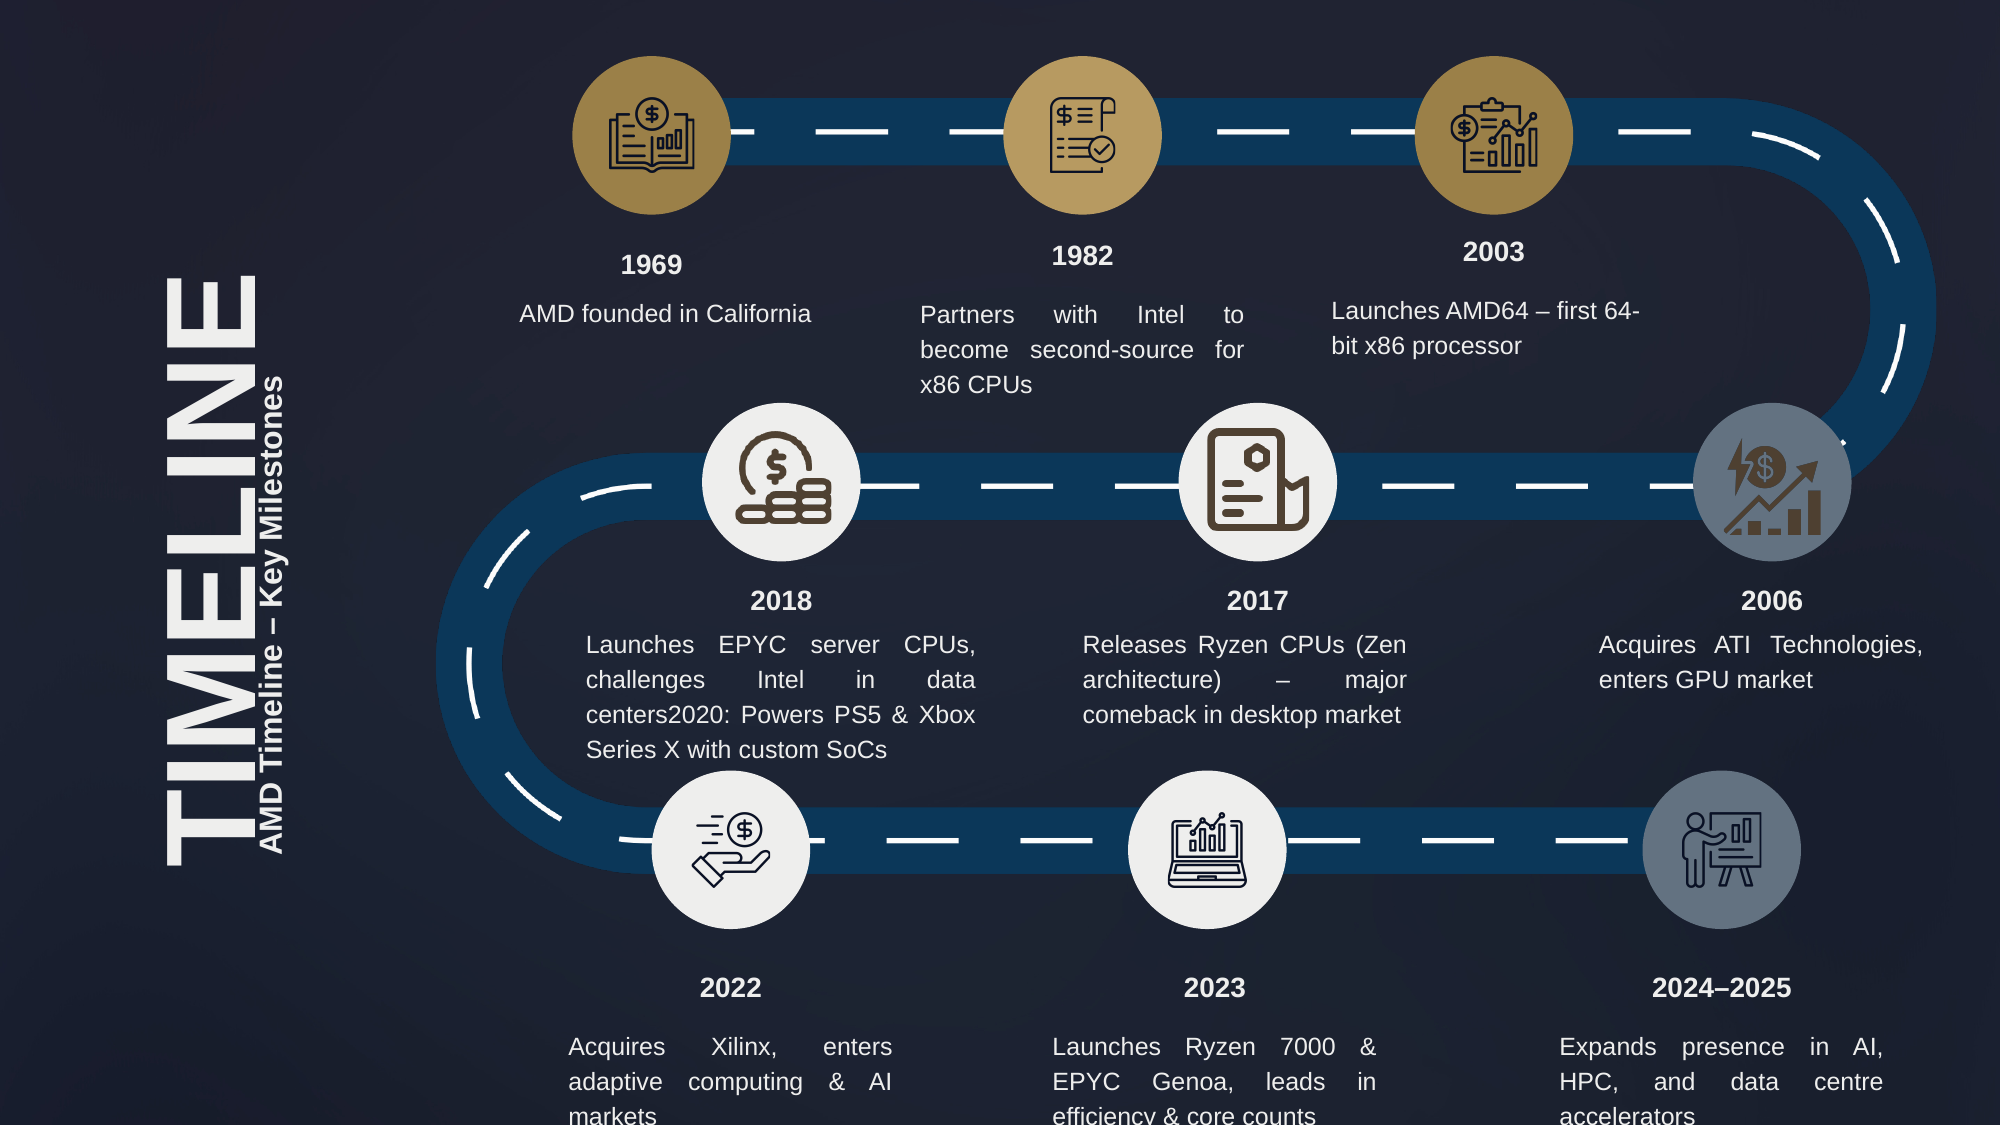

2003
1982
1969
Launches AMD64 – first 64-bit x86 processor
AMD founded in California
Partners with Intel to become second-source for x86 CPUs

TIMELINE
2018
2017
2006
AMD Timeline – Key Milestones
Launches EPYC server CPUs, challenges Intel in data centers2020: Powers PS5 & Xbox Series X with custom SoCs
Releases Ryzen CPUs (Zen architecture) – major comeback in desktop market
Acquires ATI Technologies, enters GPU market

2022
2023
2024–2025
Acquires Xilinx, enters adaptive computing & AI markets
Launches Ryzen 7000 & EPYC Genoa, leads in efficiency & core counts
Expands presence in AI, HPC, and data centre accelerators